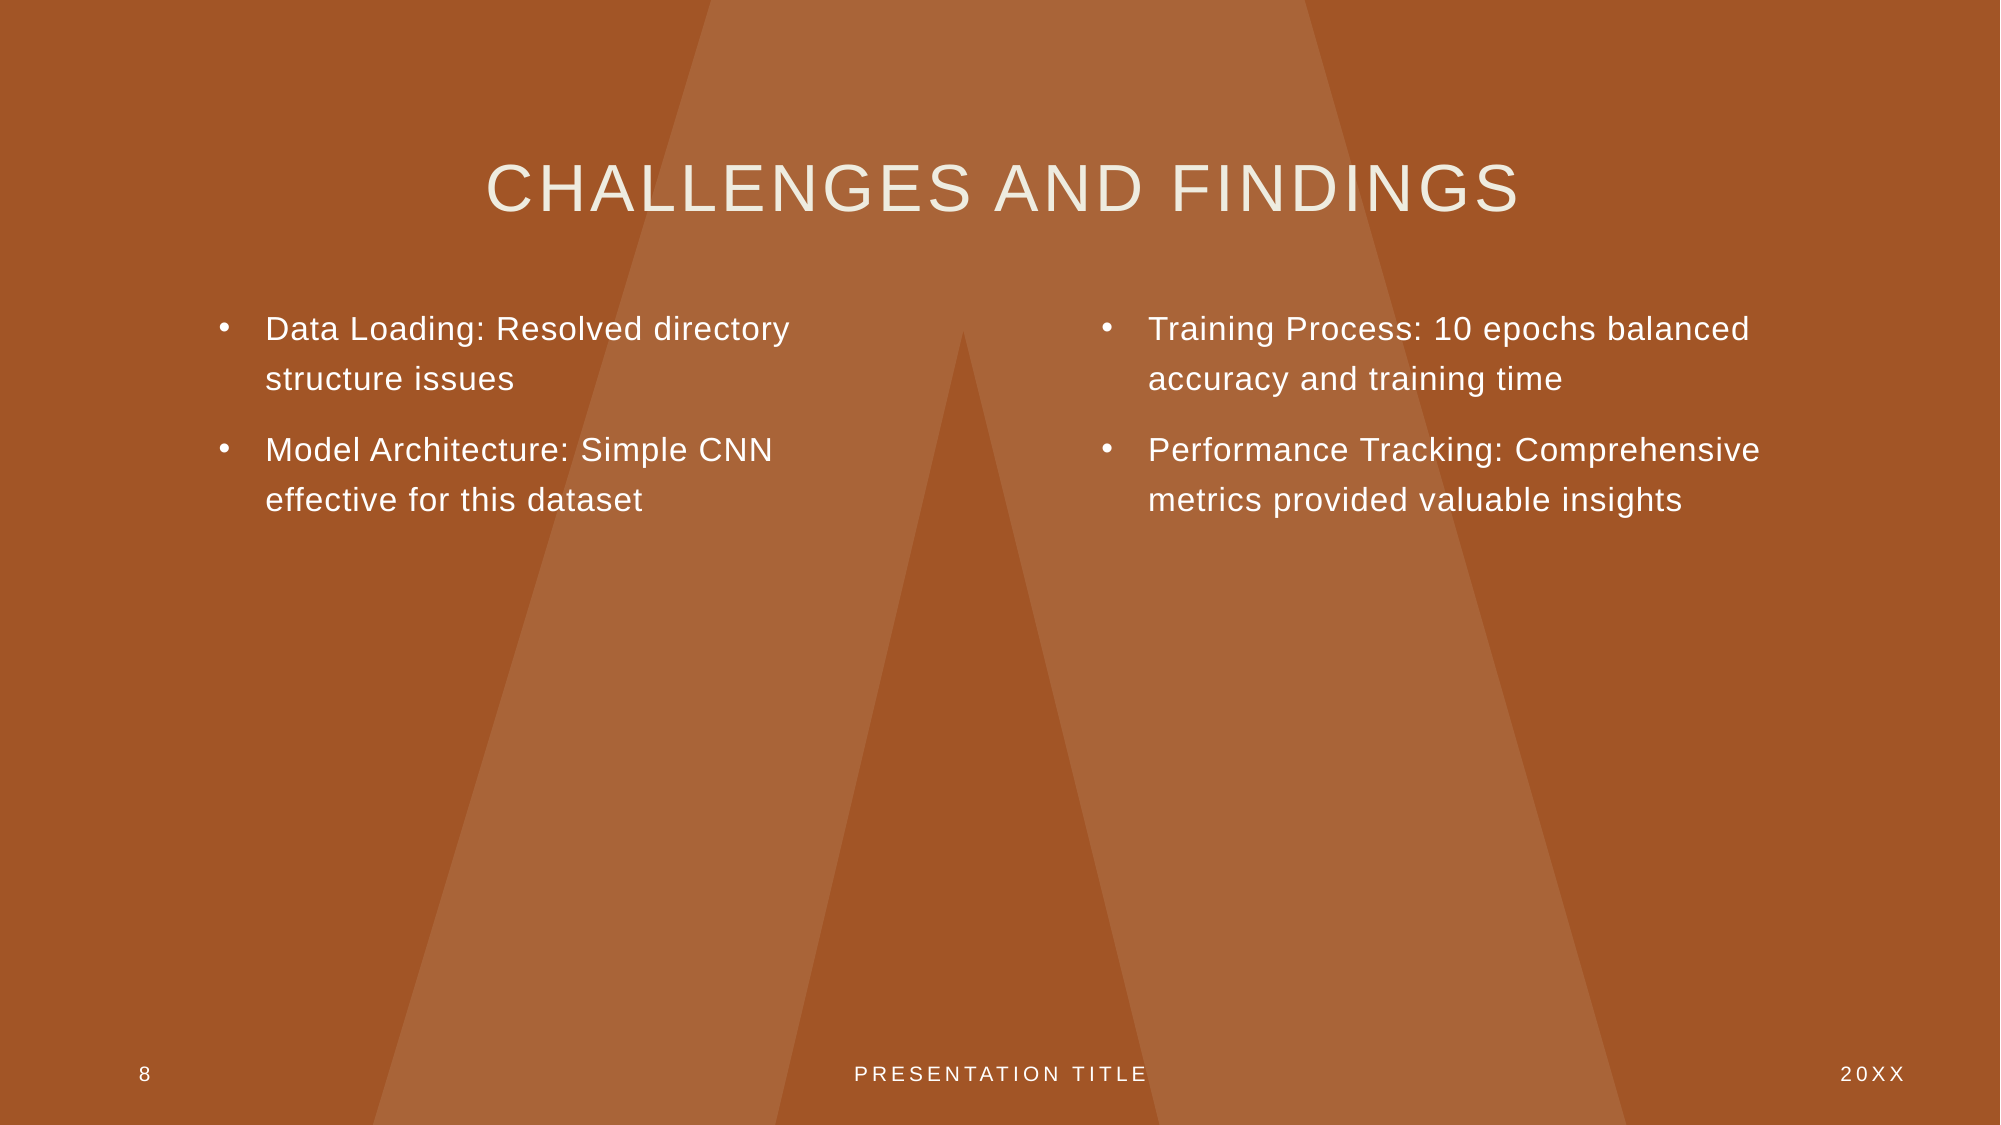

# Challenges and Findings
Data Loading: Resolved directory structure issues
Model Architecture: Simple CNN effective for this dataset
Training Process: 10 epochs balanced accuracy and training time
Performance Tracking: Comprehensive metrics provided valuable insights
8
Presentation Title
20XX